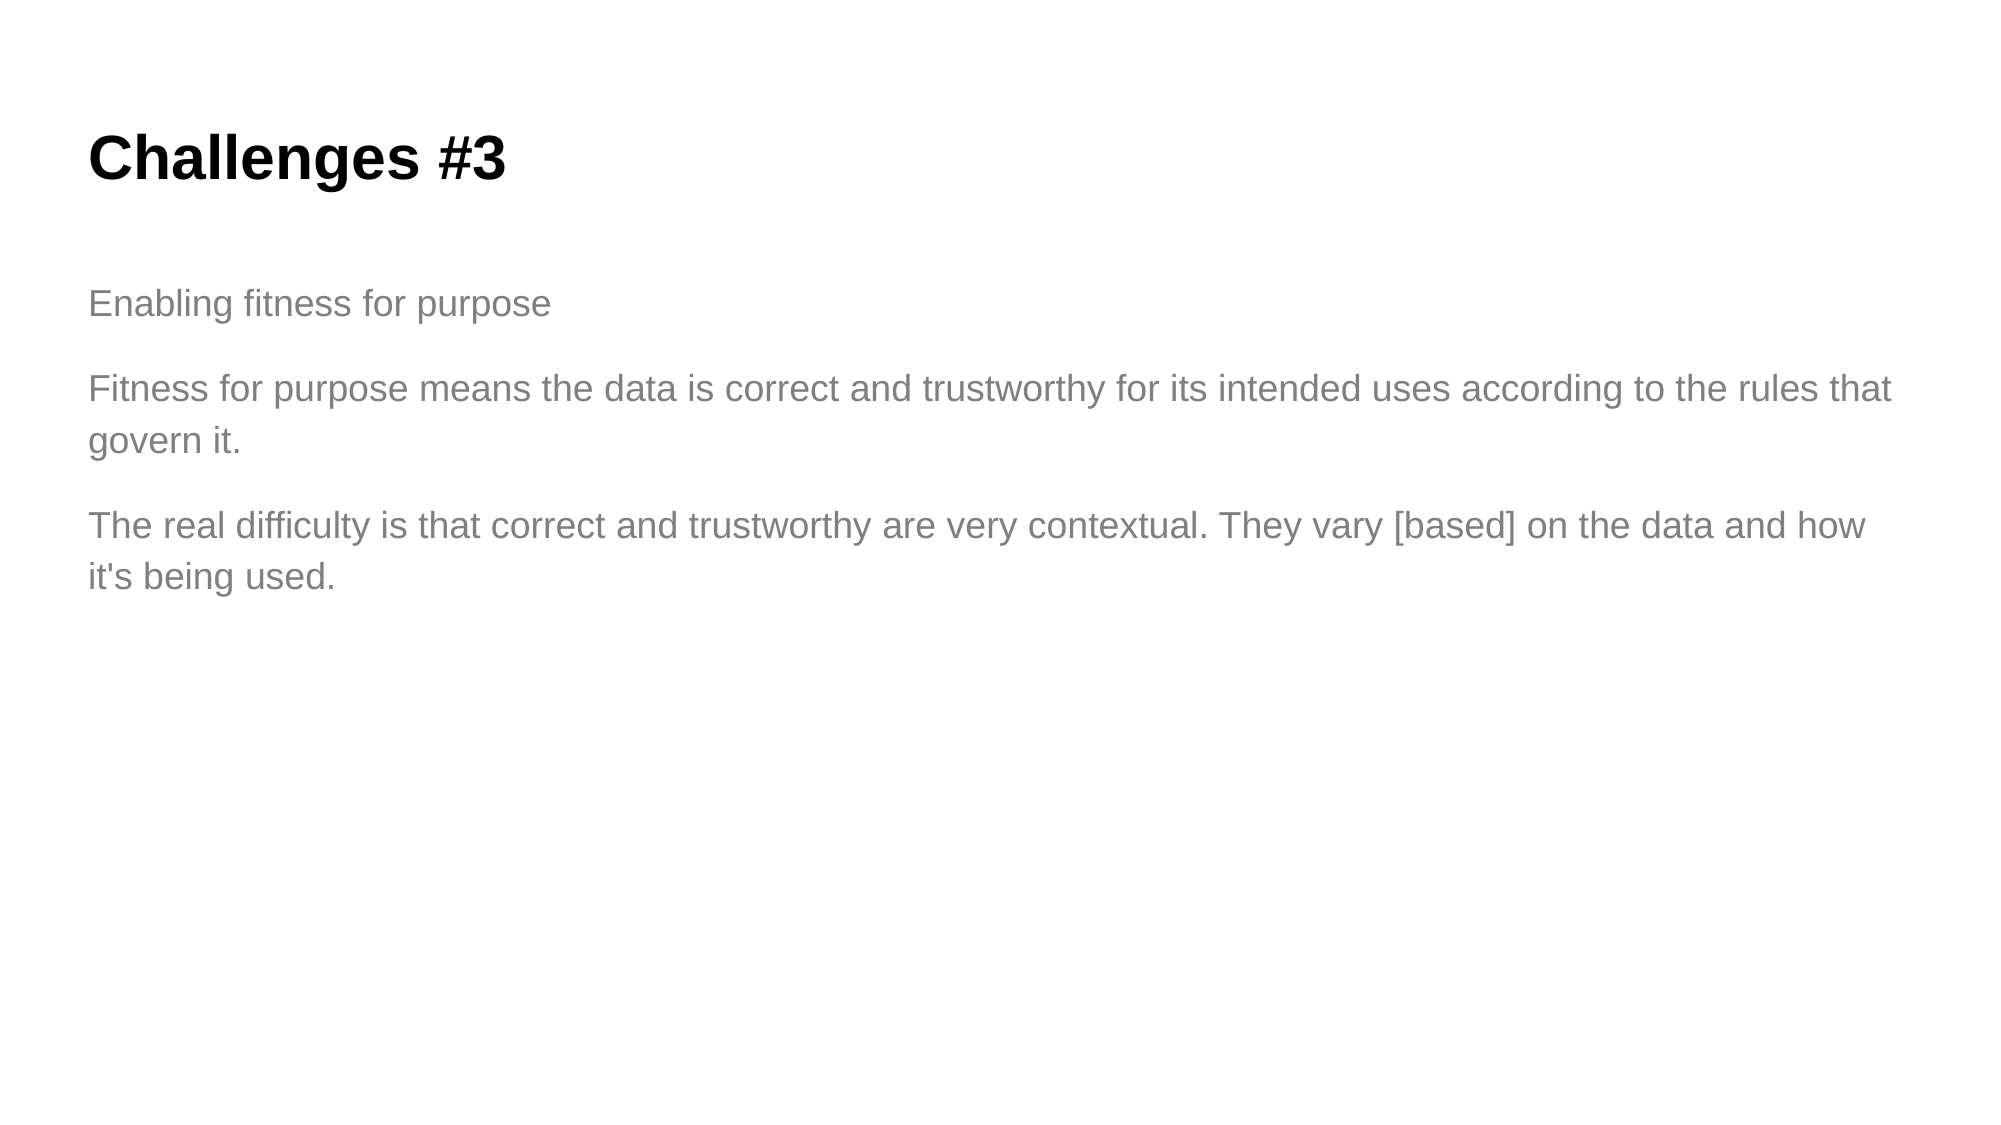

# Challenges #3
Enabling fitness for purpose
Fitness for purpose means the data is correct and trustworthy for its intended uses according to the rules that govern it.
The real difficulty is that correct and trustworthy are very contextual. They vary [based] on the data and how it's being used.